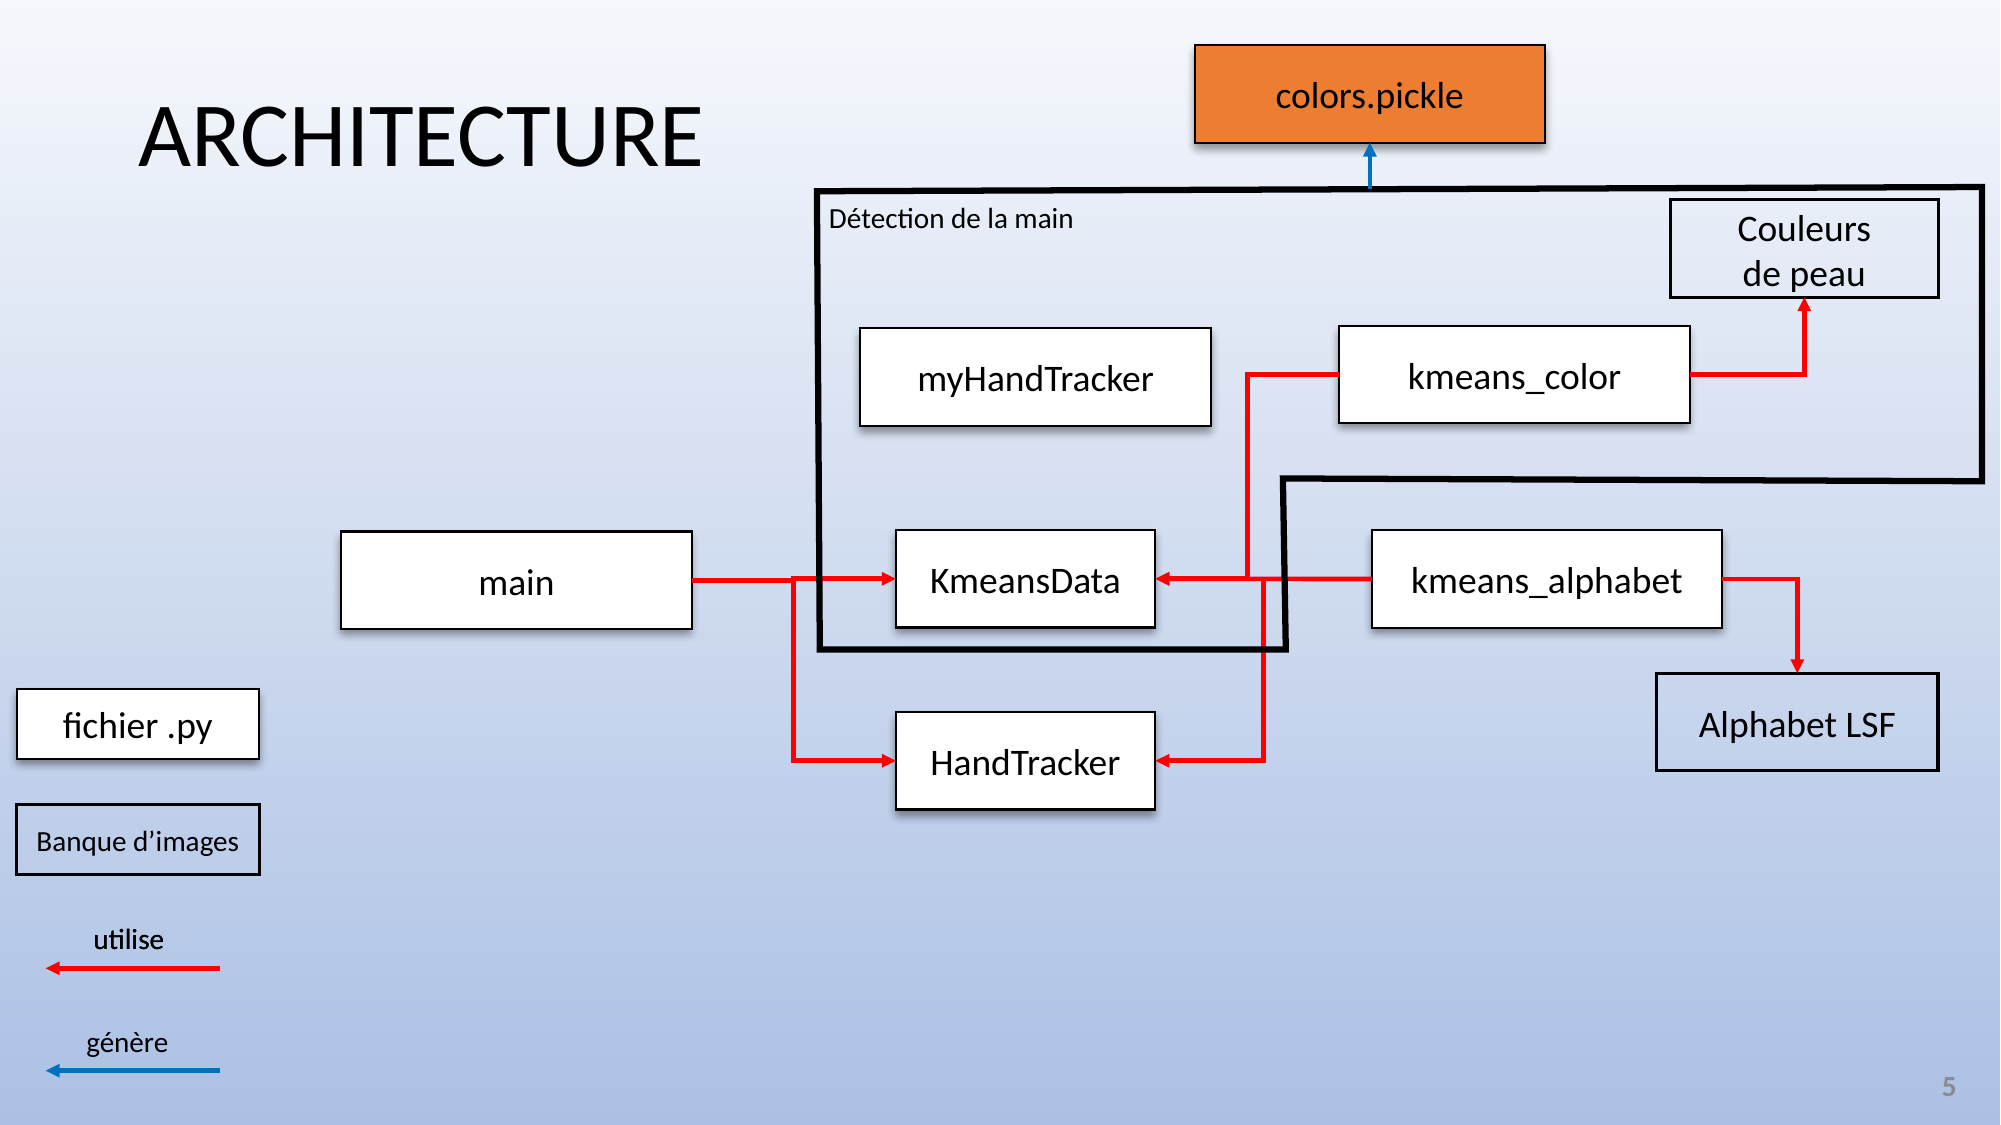

colors.pickle
# ARCHITECTURE

Détection de la main
Couleurs
de peau
kmeans_color
myHandTracker
KmeansData
kmeans_alphabet
main
Alphabet LSF
fichier .py
HandTracker
Banque d’images
utilise
utilise
génère
5